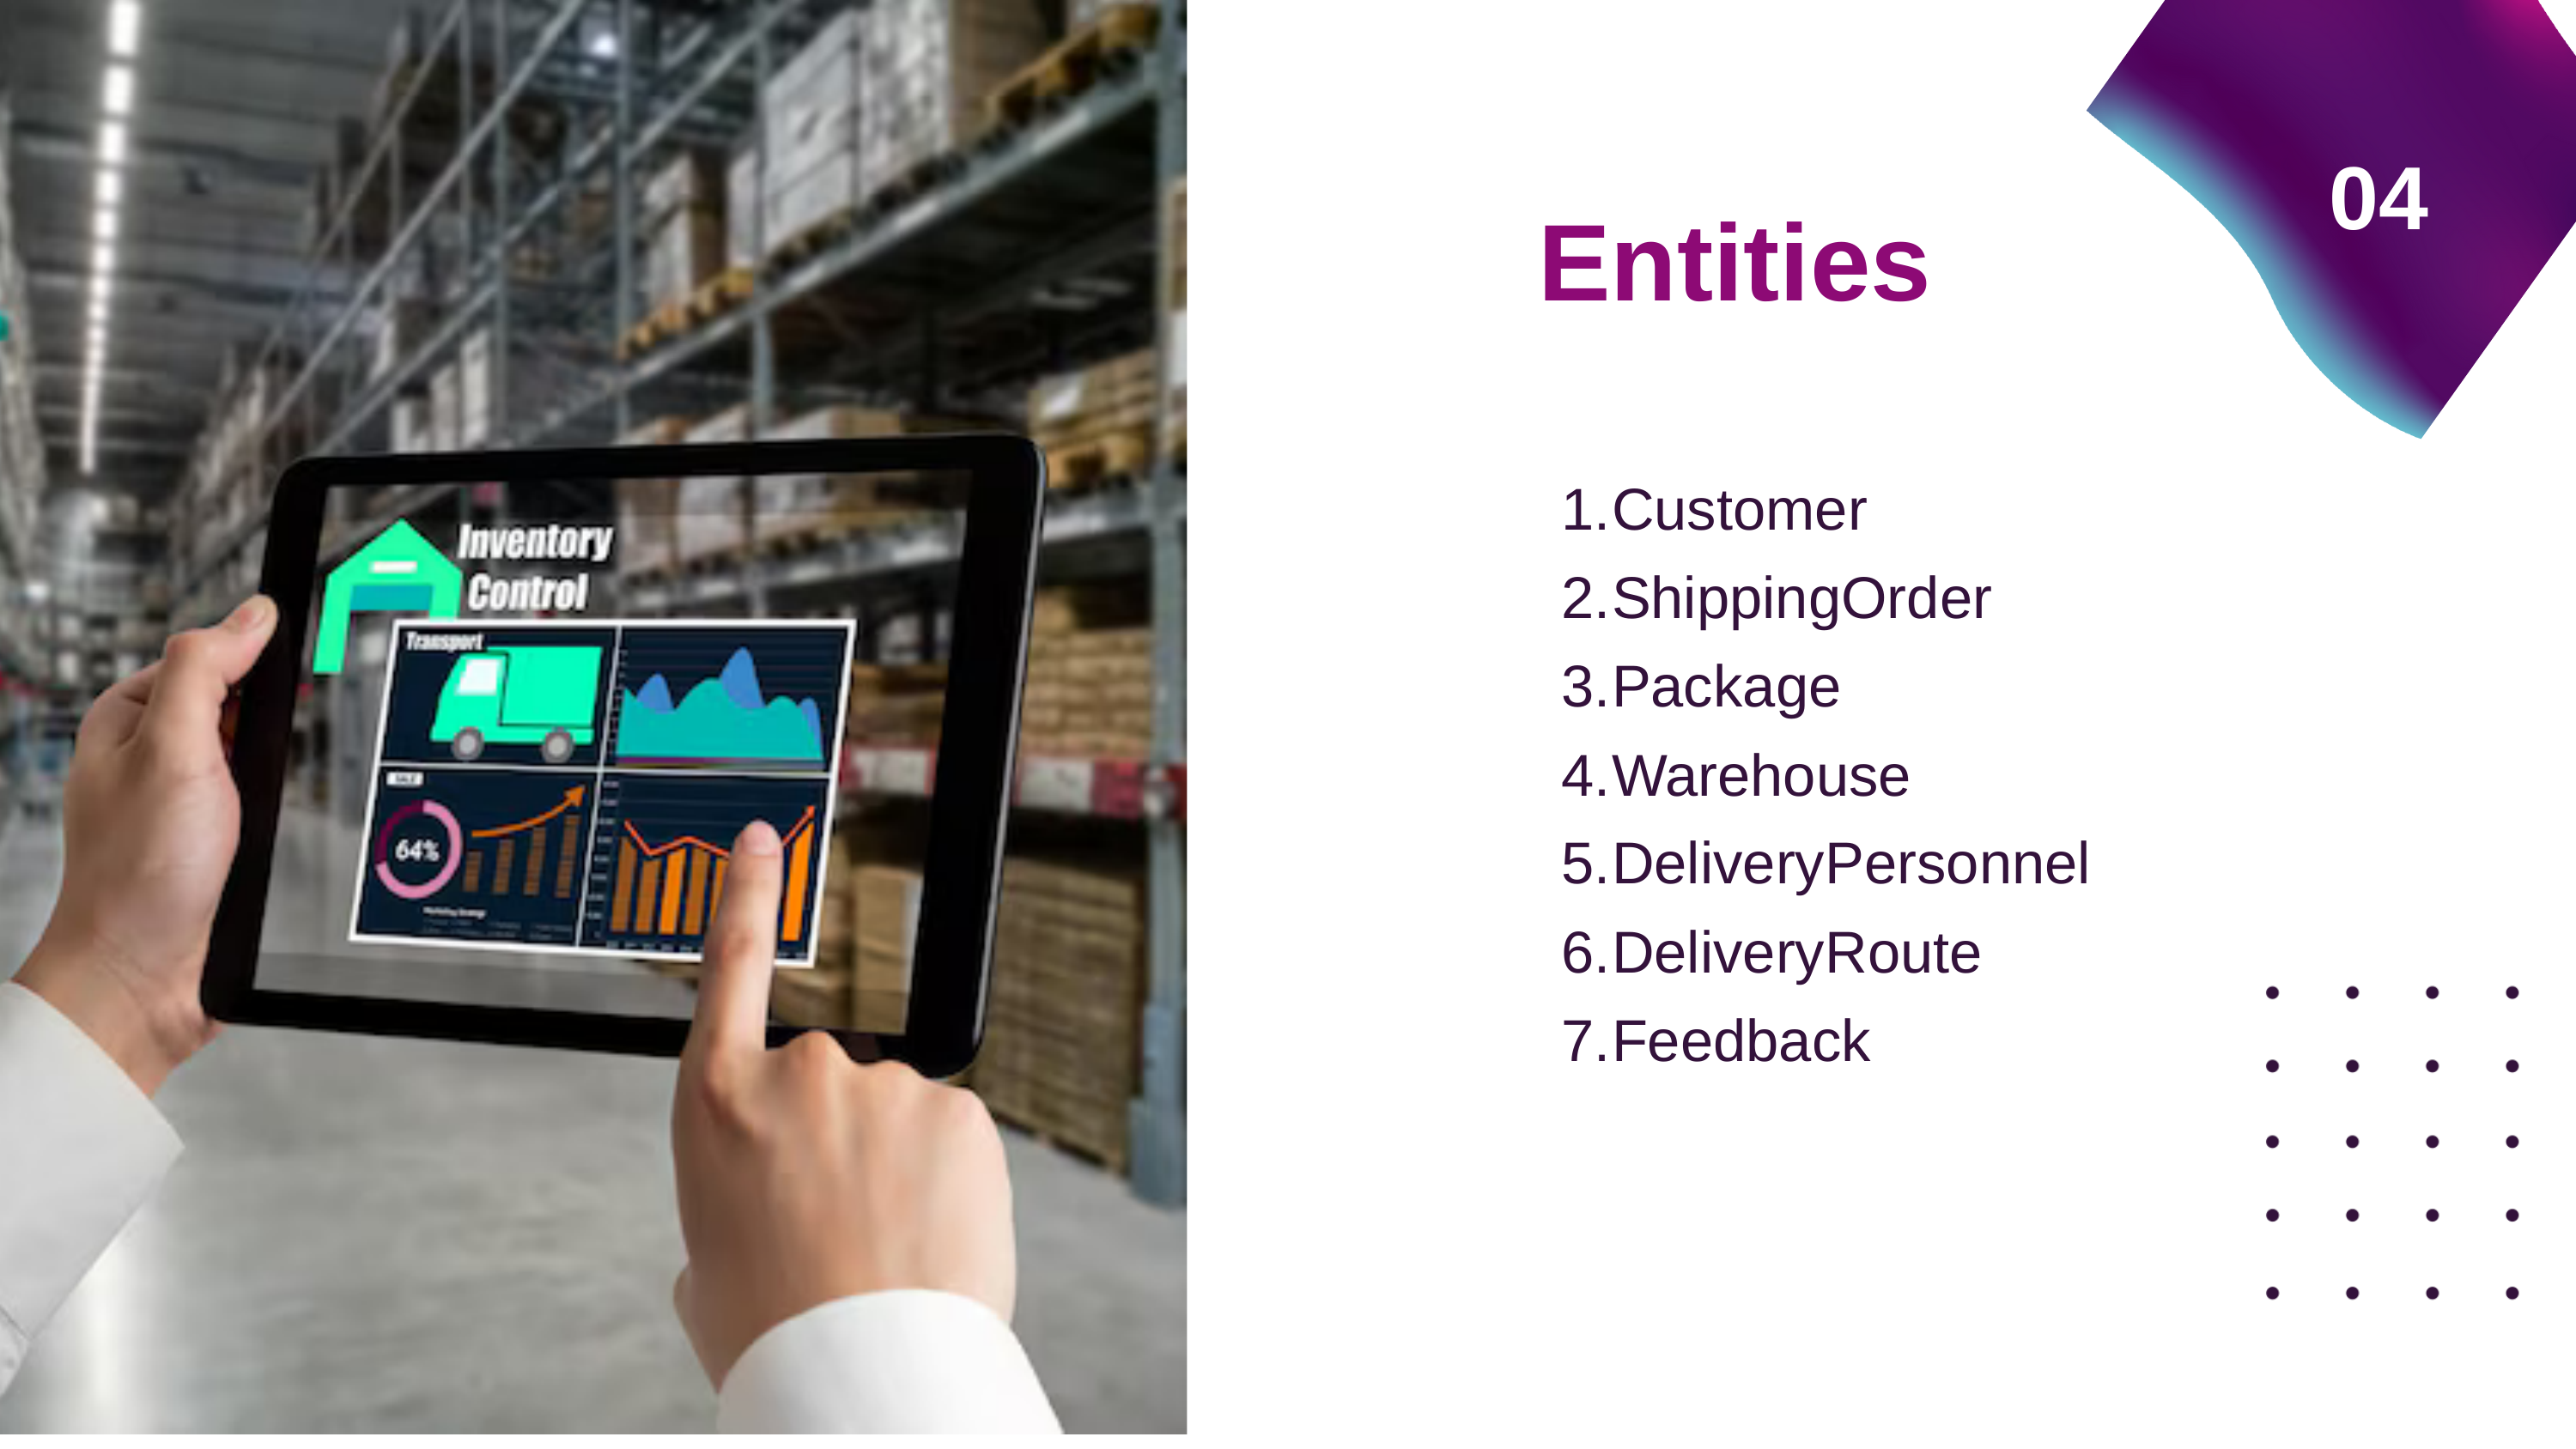

04
Entities
Customer
ShippingOrder
Package
Warehouse
DeliveryPersonnel
DeliveryRoute
Feedback